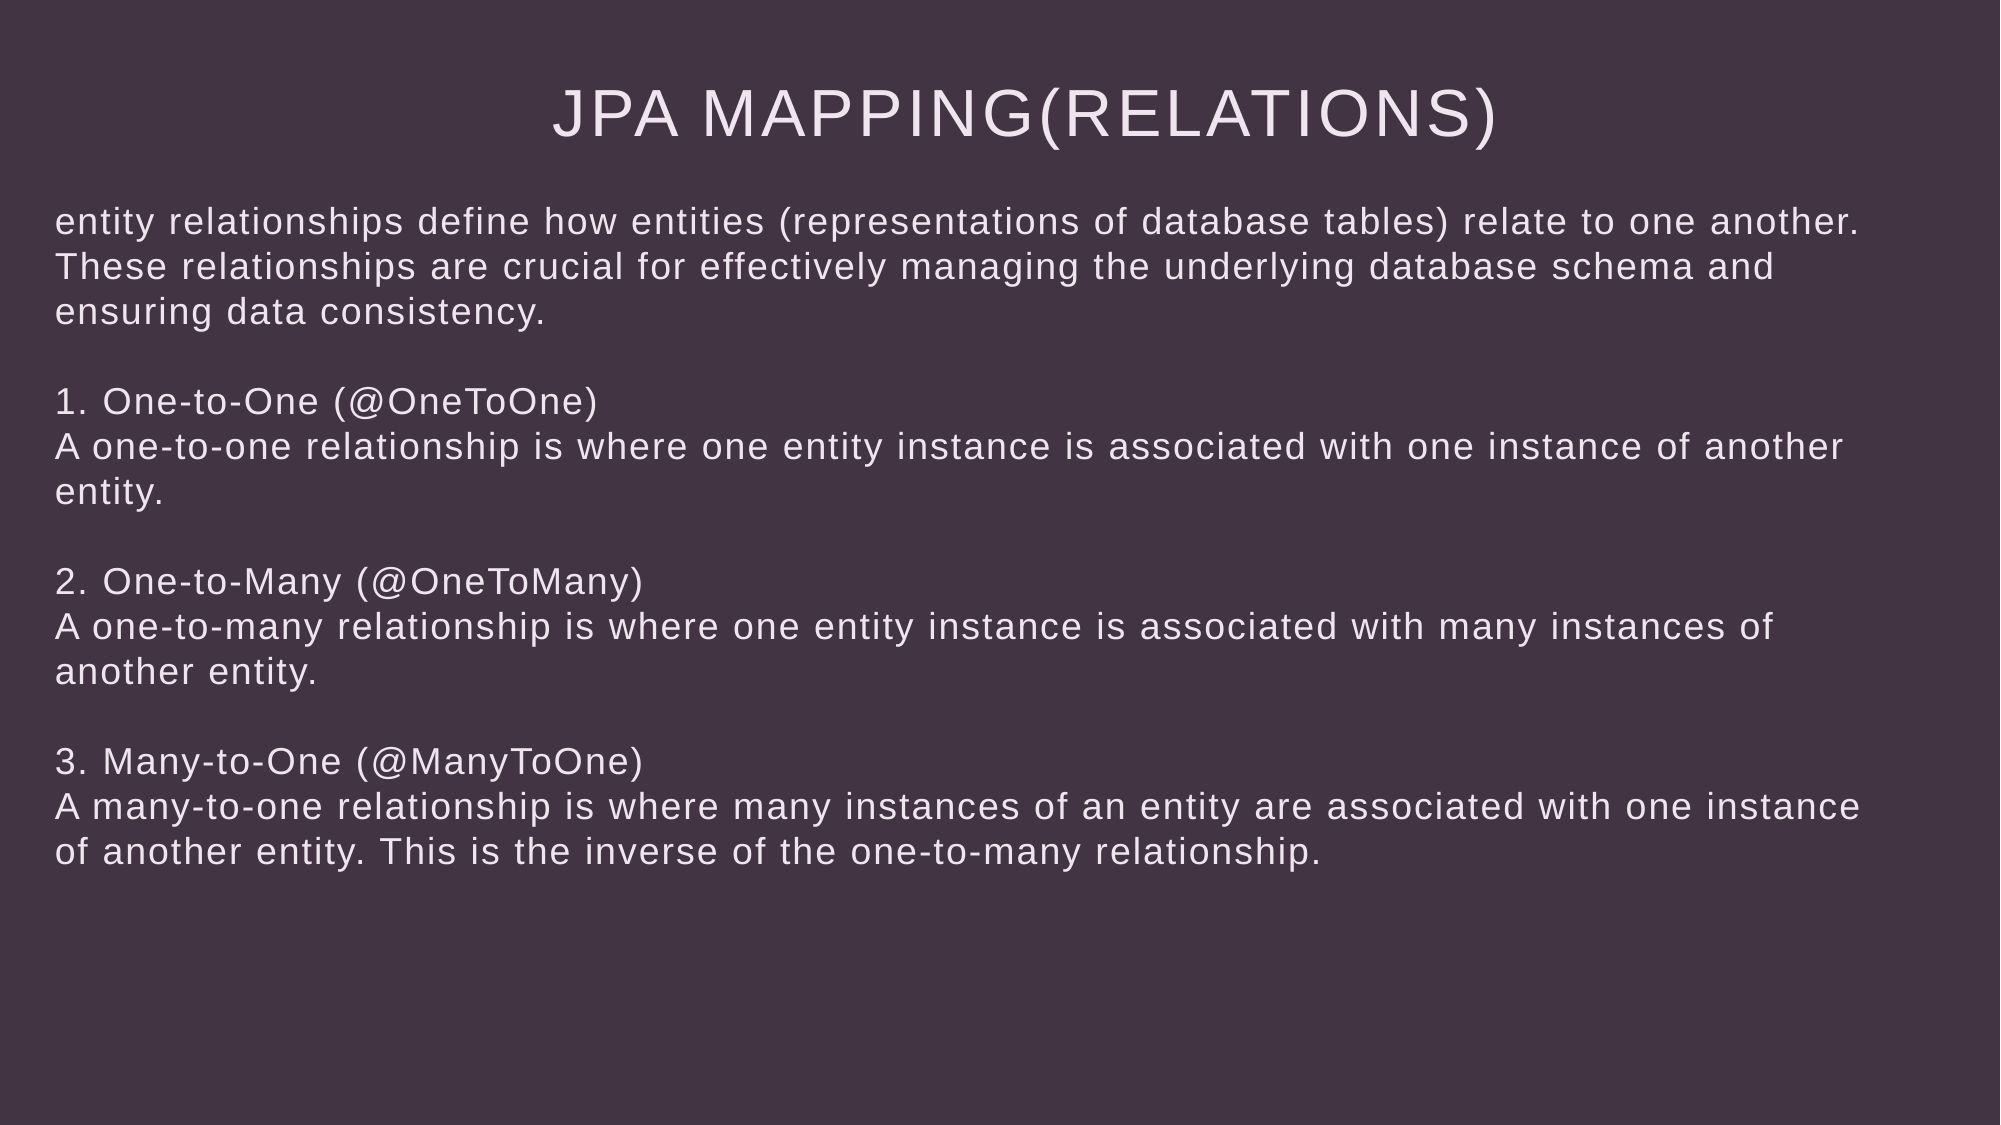

# JPA MAPPING(RELATIONS)
entity relationships define how entities (representations of database tables) relate to one another. These relationships are crucial for effectively managing the underlying database schema and ensuring data consistency.

1. One-to-One (@OneToOne)
A one-to-one relationship is where one entity instance is associated with one instance of another entity.

2. One-to-Many (@OneToMany)
A one-to-many relationship is where one entity instance is associated with many instances of another entity.

3. Many-to-One (@ManyToOne)
A many-to-one relationship is where many instances of an entity are associated with one instance of another entity. This is the inverse of the one-to-many relationship.